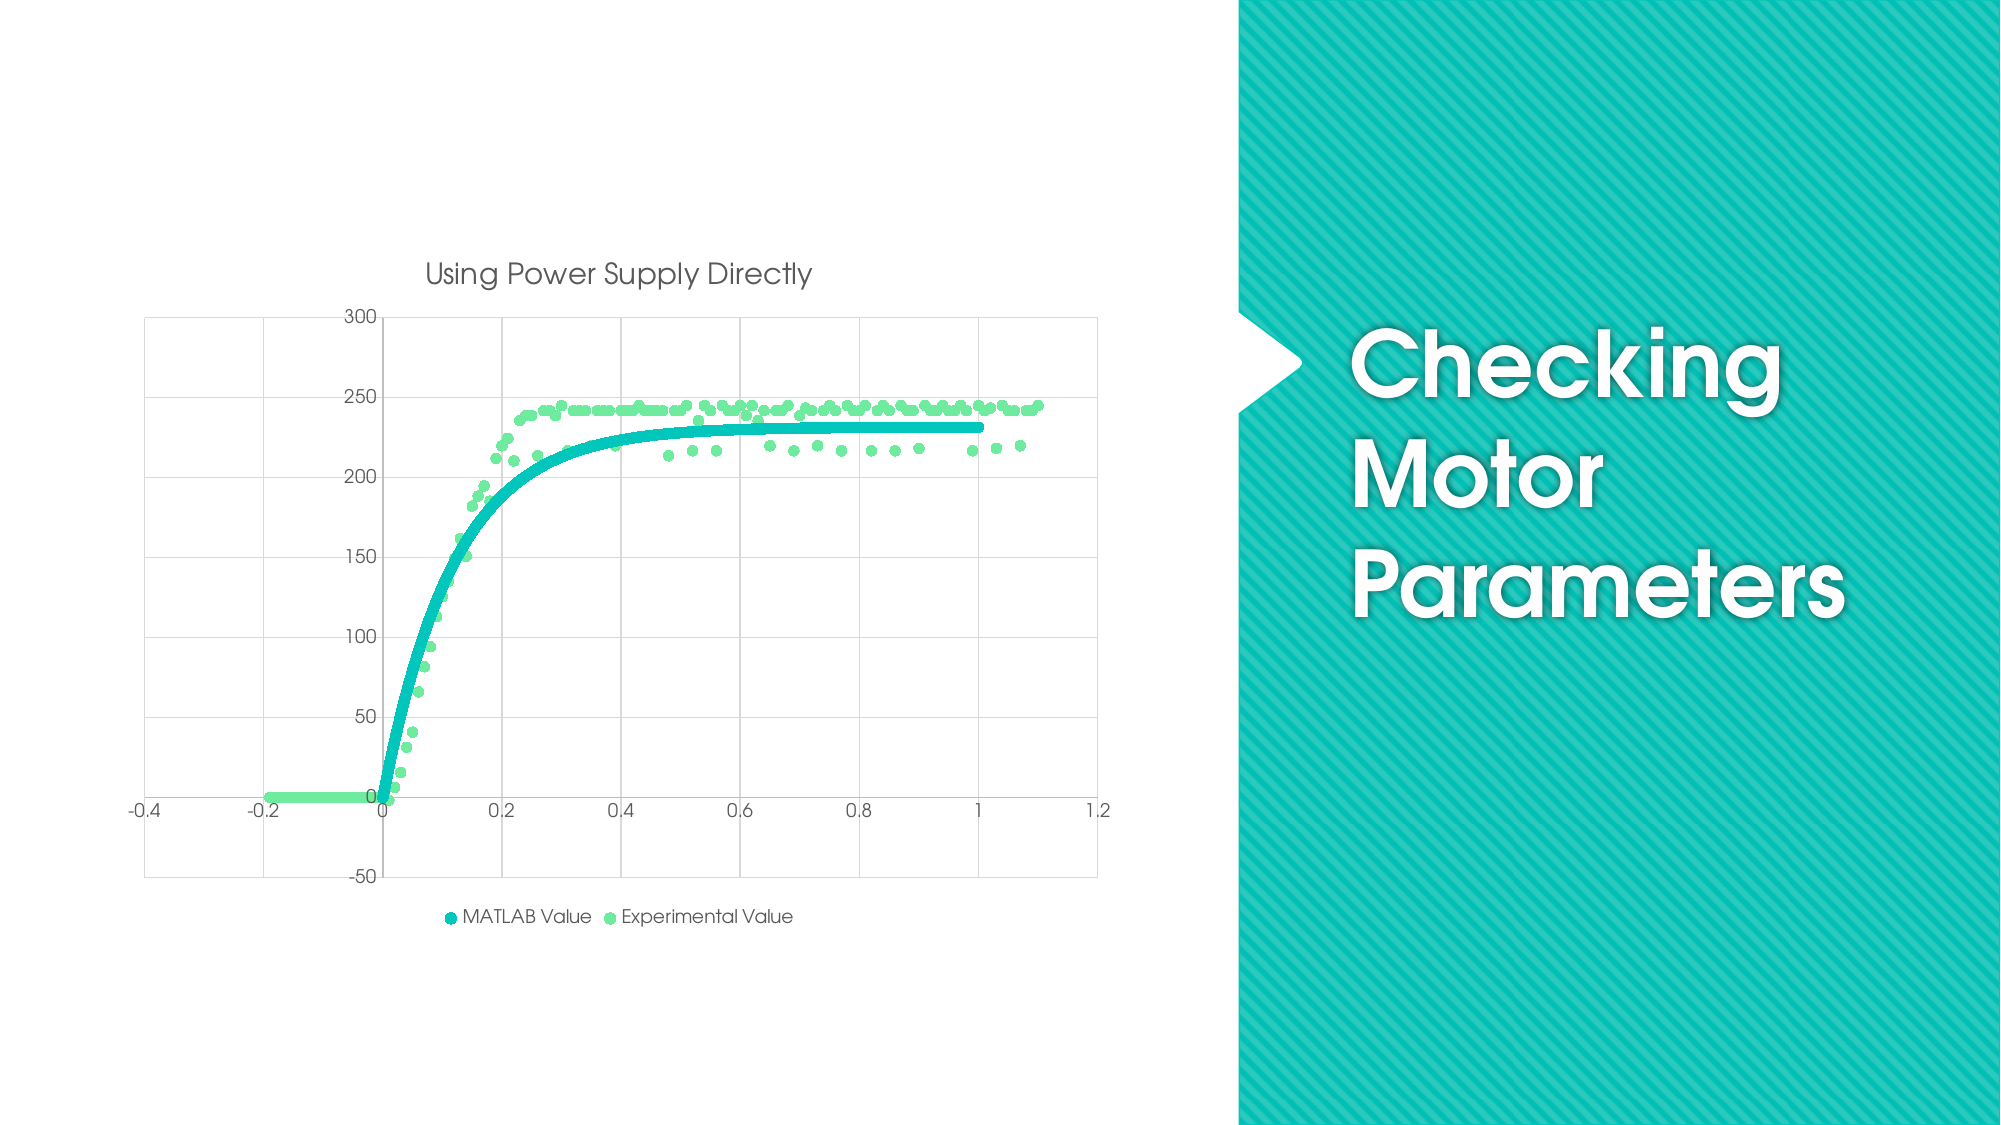

### Chart: Using Power Supply Directly

| Category |  |  |
|---|---|---|
# Checking Motor Parameters